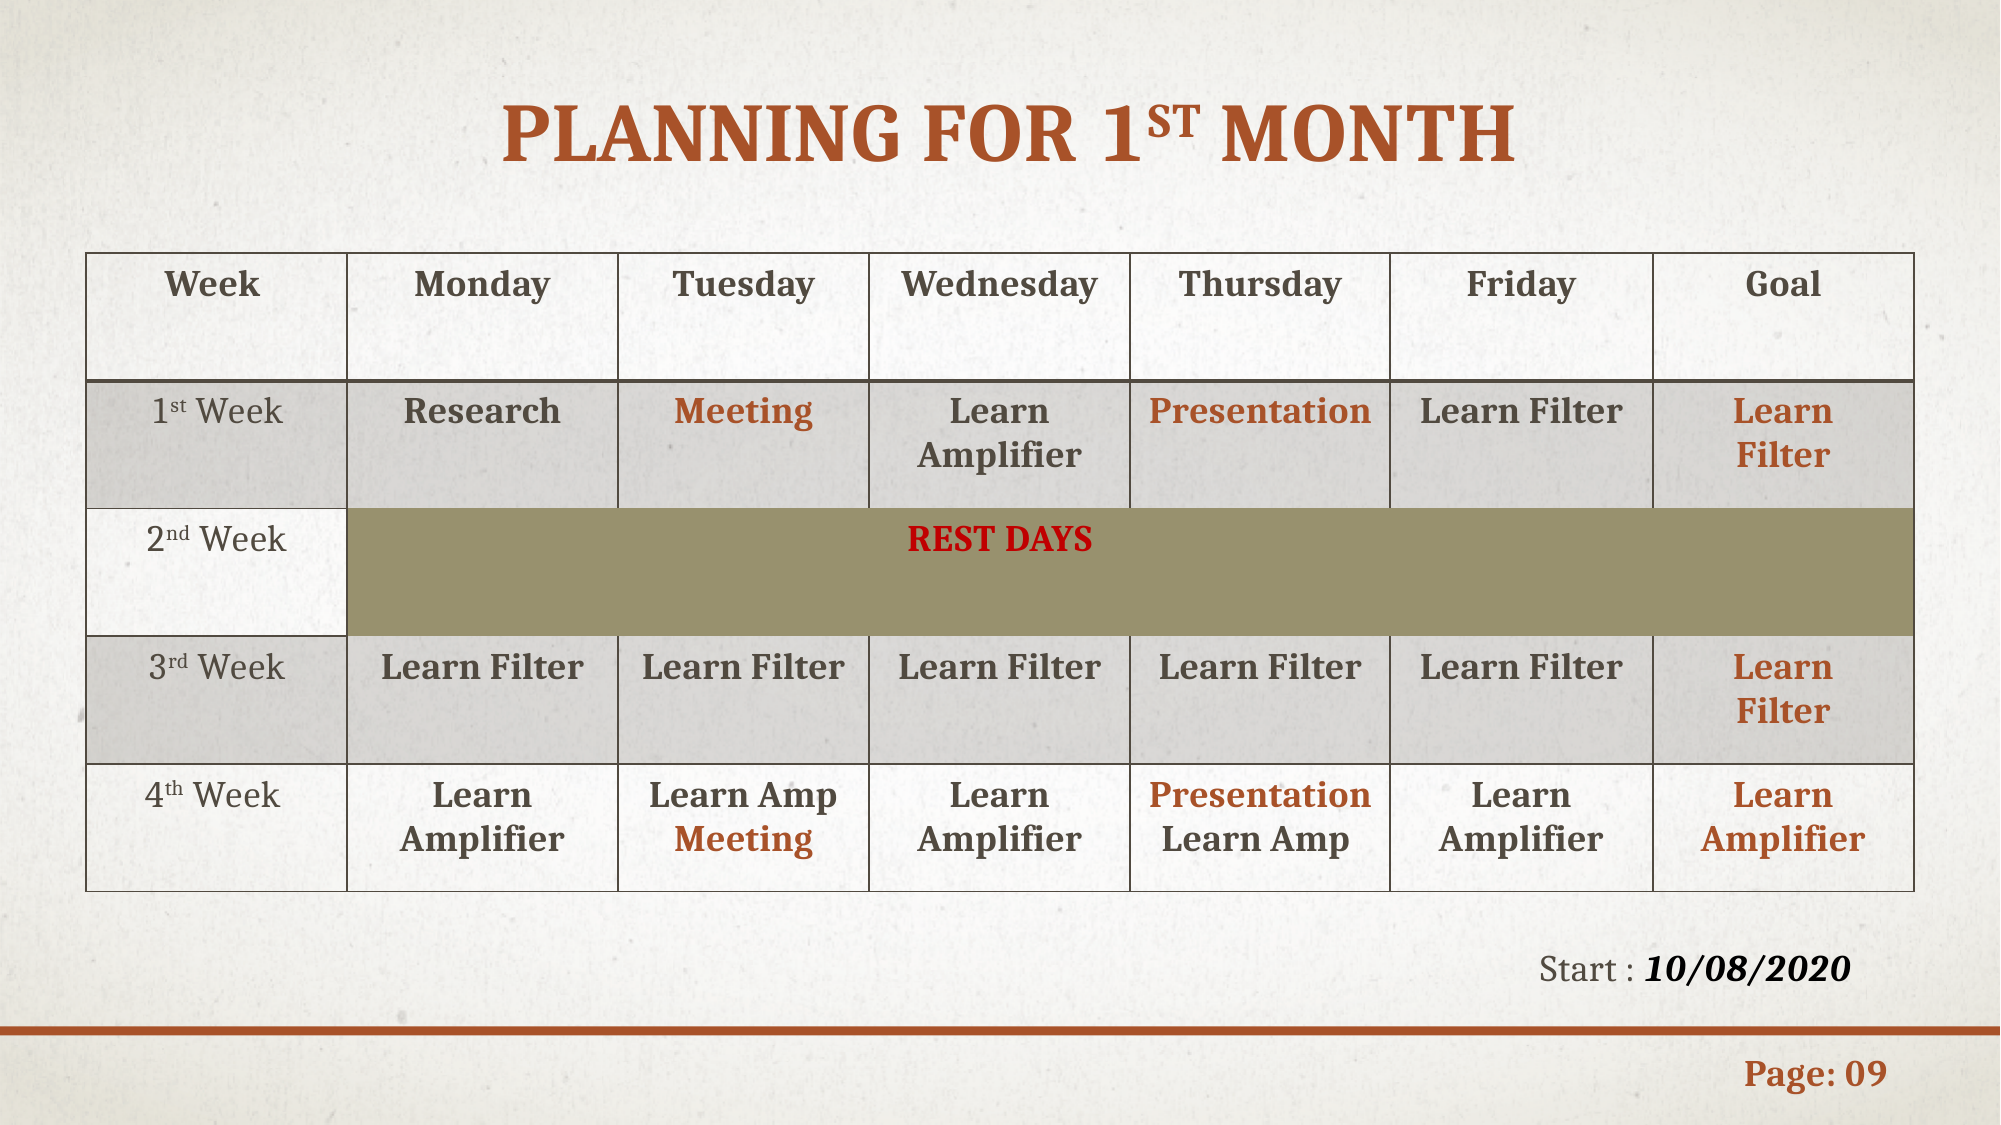

# Planning for 1st month
| Week | Monday | Tuesday | Wednesday | Thursday | Friday | Goal |
| --- | --- | --- | --- | --- | --- | --- |
| 1st Week | Research | Meeting | Learn Amplifier | Presentation | Learn Filter | Learn Filter |
| 2nd Week |  |  | REST DAYS |  |  |  |
| 3rd Week | Learn Filter | Learn Filter | Learn Filter | Learn Filter | Learn Filter | Learn Filter |
| 4th Week | Learn Amplifier | Learn Amp Meeting | Learn Amplifier | Presentation Learn Amp | Learn Amplifier | Learn Amplifier |
Start : 10/08/2020
Page: 09